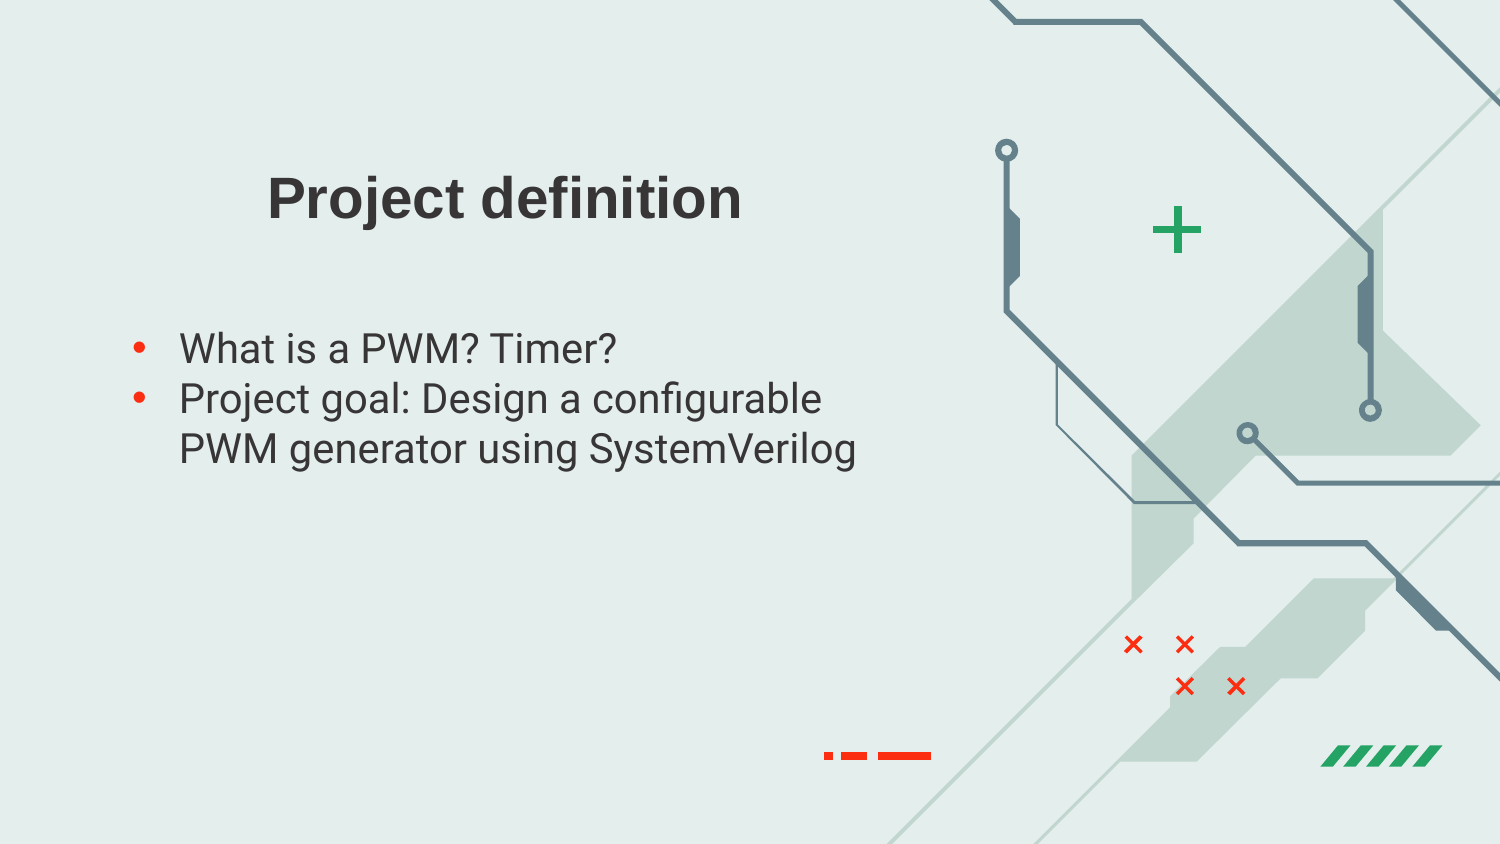

# Project definition
What is a PWM? Timer?
Project goal: Design a configurable PWM generator using SystemVerilog